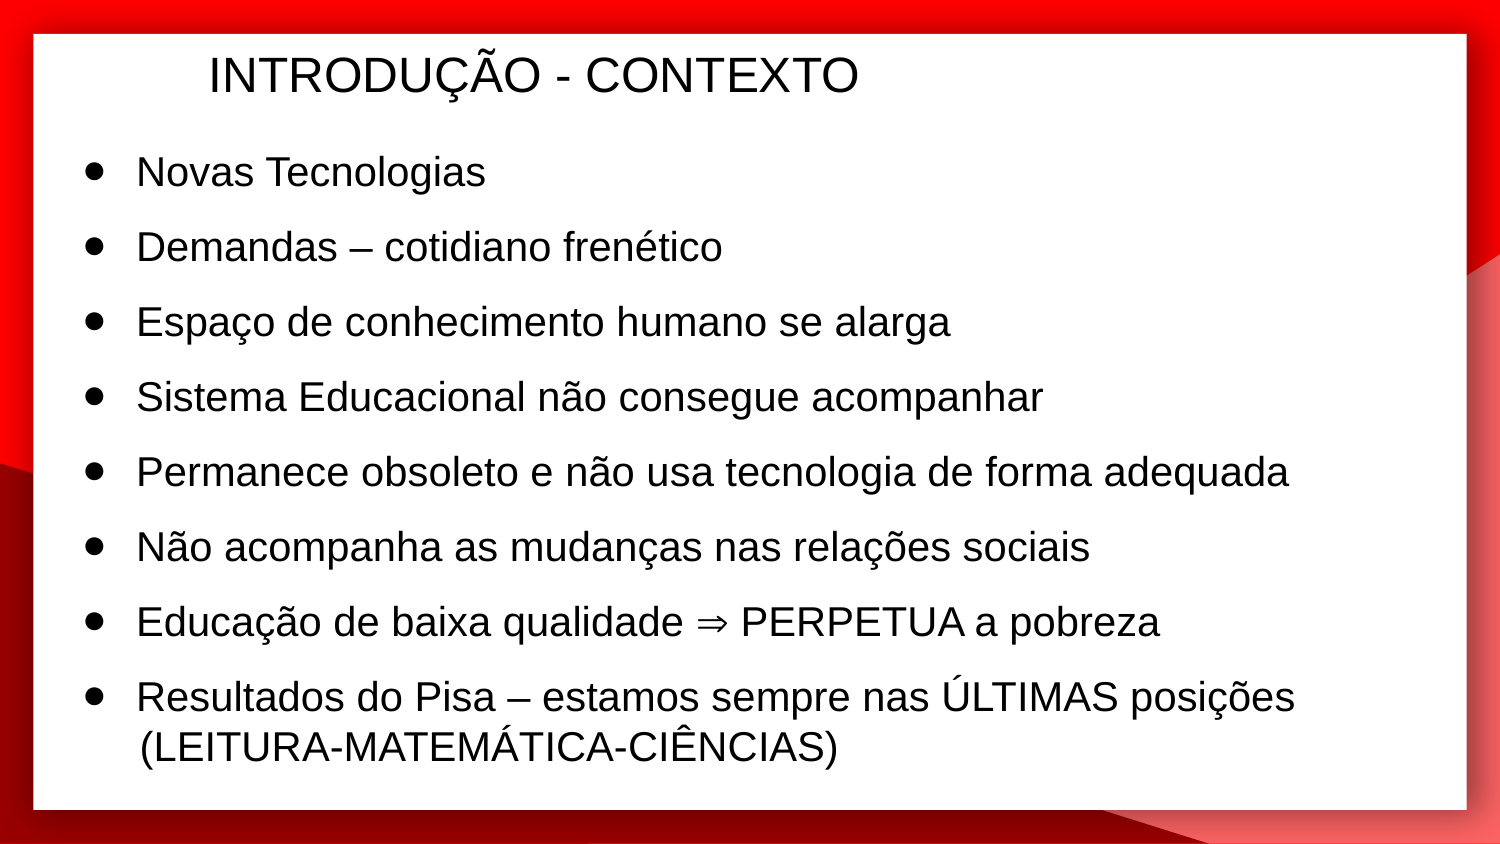

INTRODUÇÃO - CONTEXTO
Novas Tecnologias
Demandas – cotidiano frenético
Espaço de conhecimento humano se alarga
Sistema Educacional não consegue acompanhar
Permanece obsoleto e não usa tecnologia de forma adequada
Não acompanha as mudanças nas relações sociais
Educação de baixa qualidade ⇒ PERPETUA a pobreza
Resultados do Pisa – estamos sempre nas ÚLTIMAS posições
     (LEITURA-MATEMÁTICA-CIÊNCIAS)